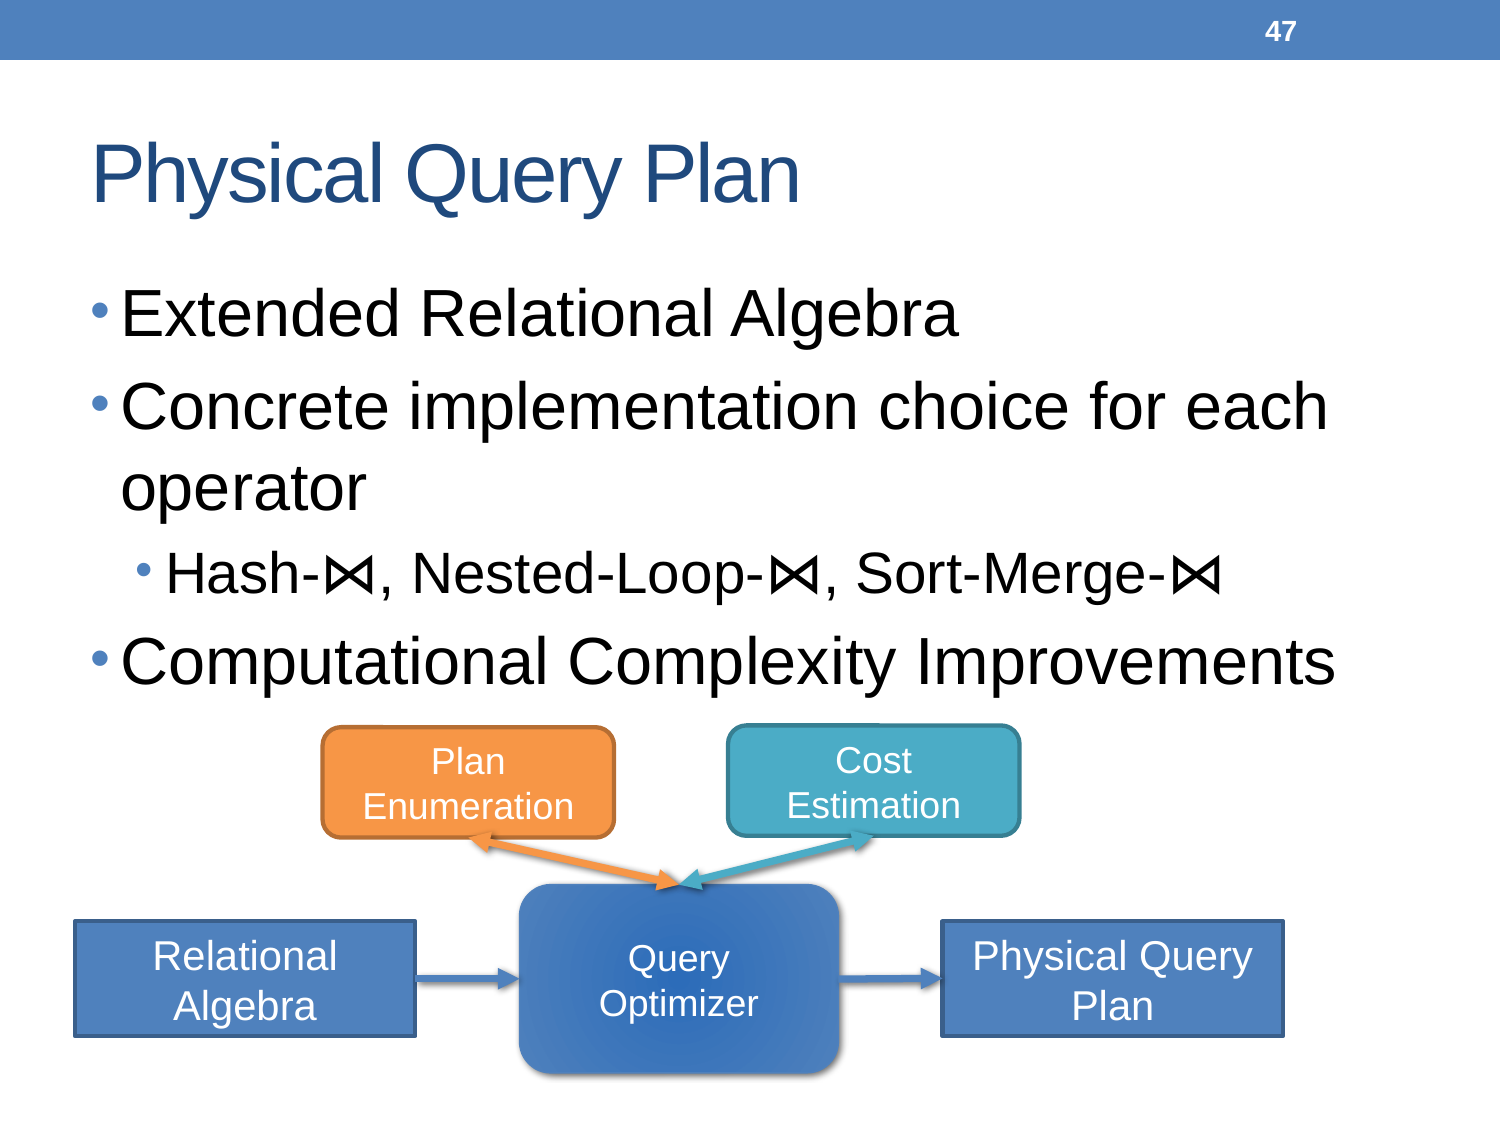

47
# Physical Query Plan
Extended Relational Algebra
Concrete implementation choice for each operator
Hash-⋈, Nested-Loop-⋈, Sort-Merge-⋈
Computational Complexity Improvements

Cost Estimation
Plan Enumeration
Query Optimizer
Relational Algebra
Physical Query Plan